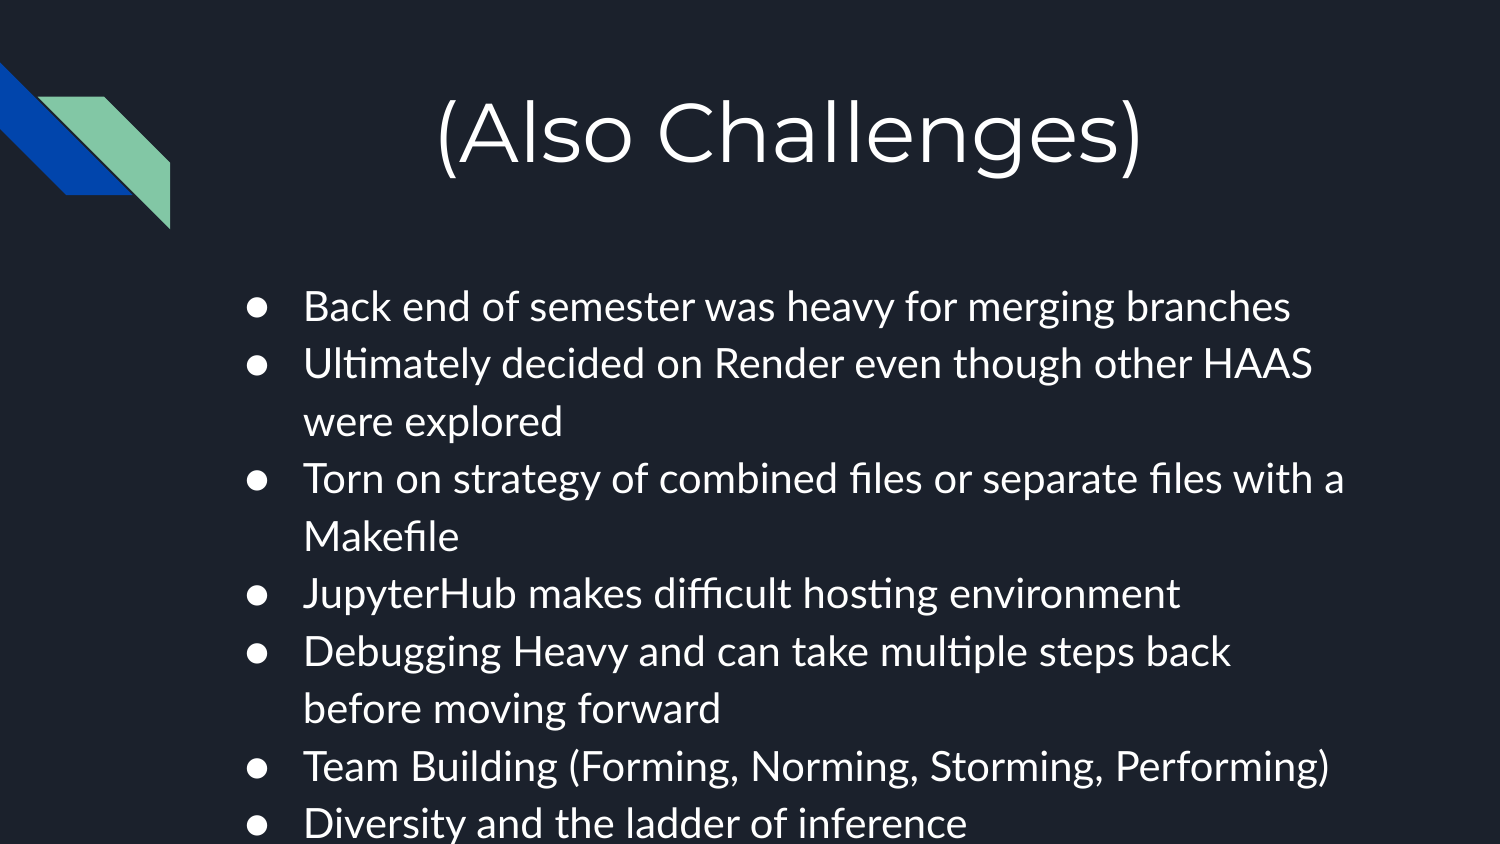

# (Also Challenges)
Back end of semester was heavy for merging branches
Ultimately decided on Render even though other HAAS were explored
Torn on strategy of combined files or separate files with a Makefile
JupyterHub makes difficult hosting environment
Debugging Heavy and can take multiple steps back before moving forward
Team Building (Forming, Norming, Storming, Performing)
Diversity and the ladder of inference
Knowledge and Skill level